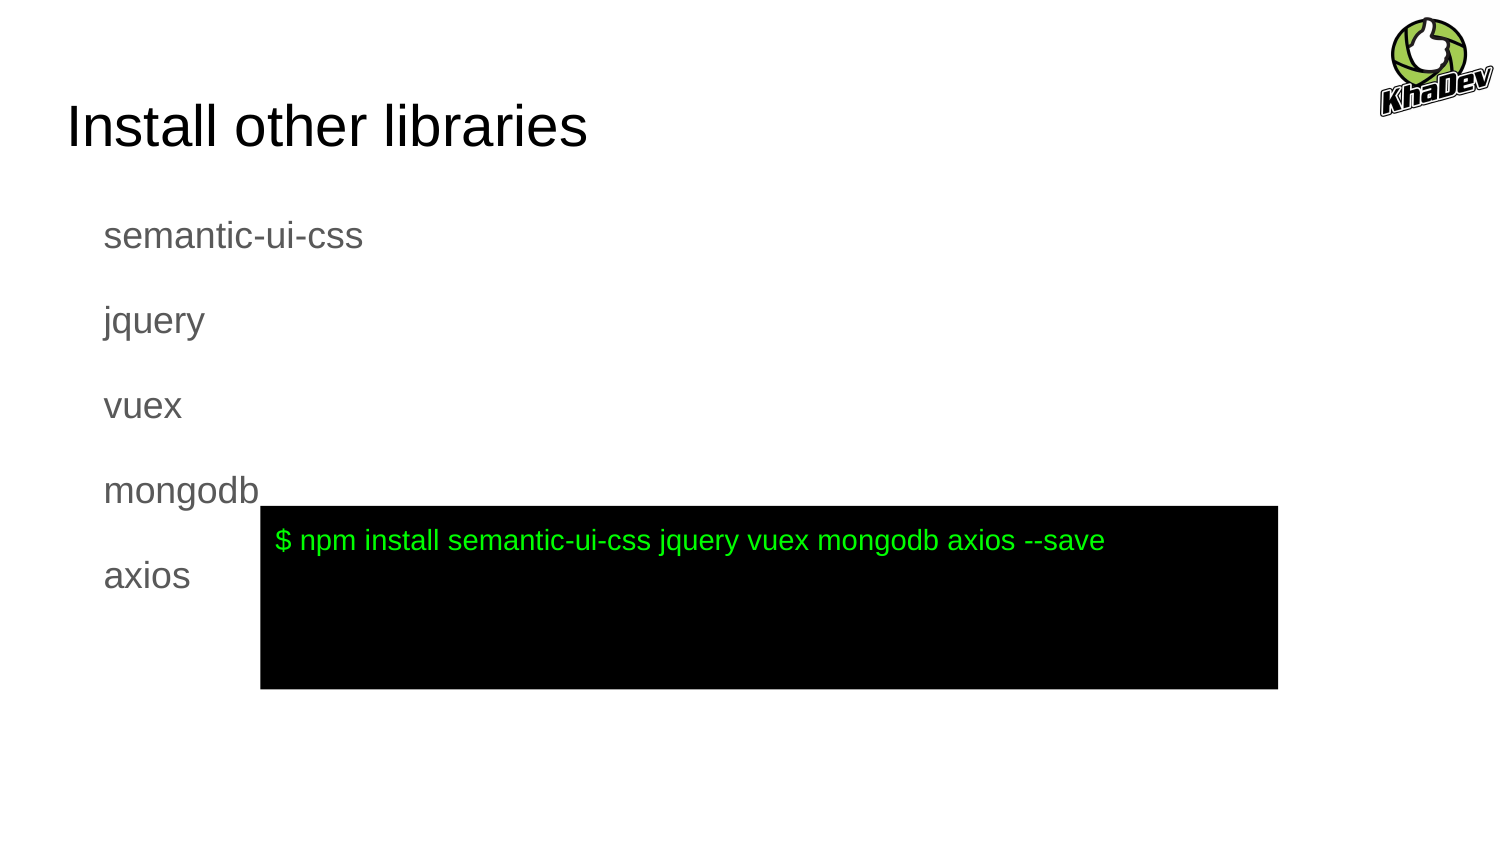

# Install other libraries
semantic-ui-css
jquery
vuex
mongodb
axios
$ npm install semantic-ui-css jquery vuex mongodb axios --save